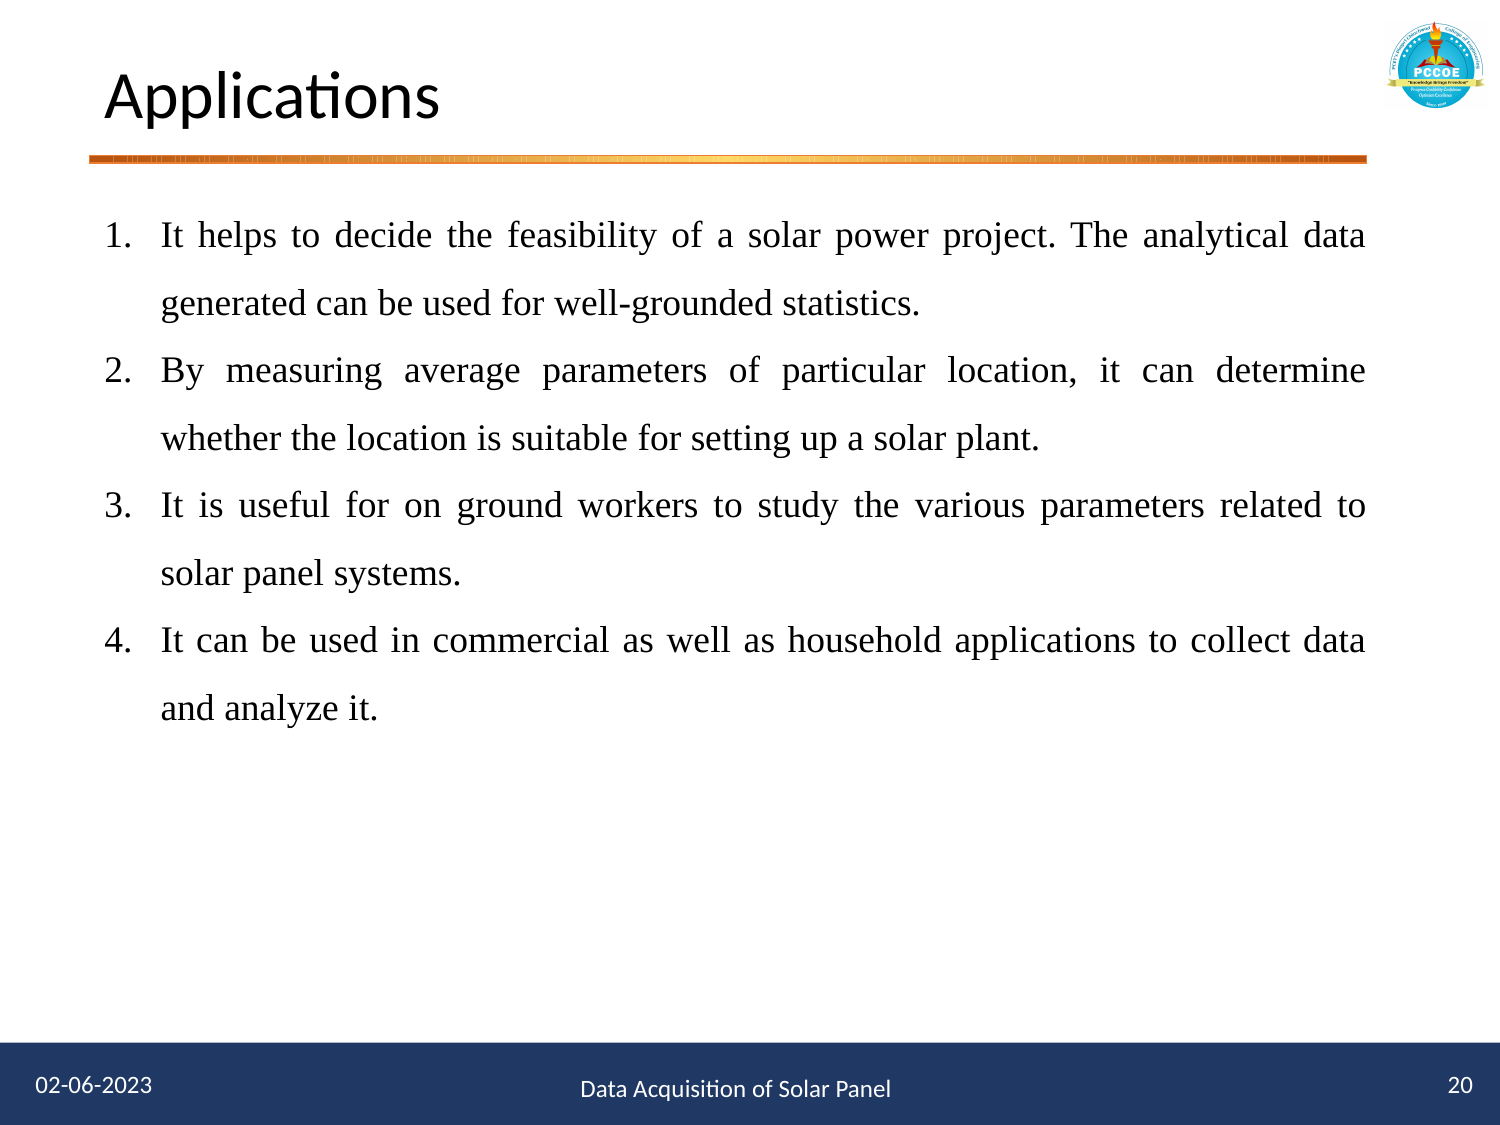

# Applications
It helps to decide the feasibility of a solar power project. The analytical data generated can be used for well-grounded statistics.
By measuring average parameters of particular location, it can determine whether the location is suitable for setting up a solar plant.
It is useful for on ground workers to study the various parameters related to solar panel systems.
It can be used in commercial as well as household applications to collect data and analyze it.
20
02-06-2023
Data Acquisition of Solar Panel